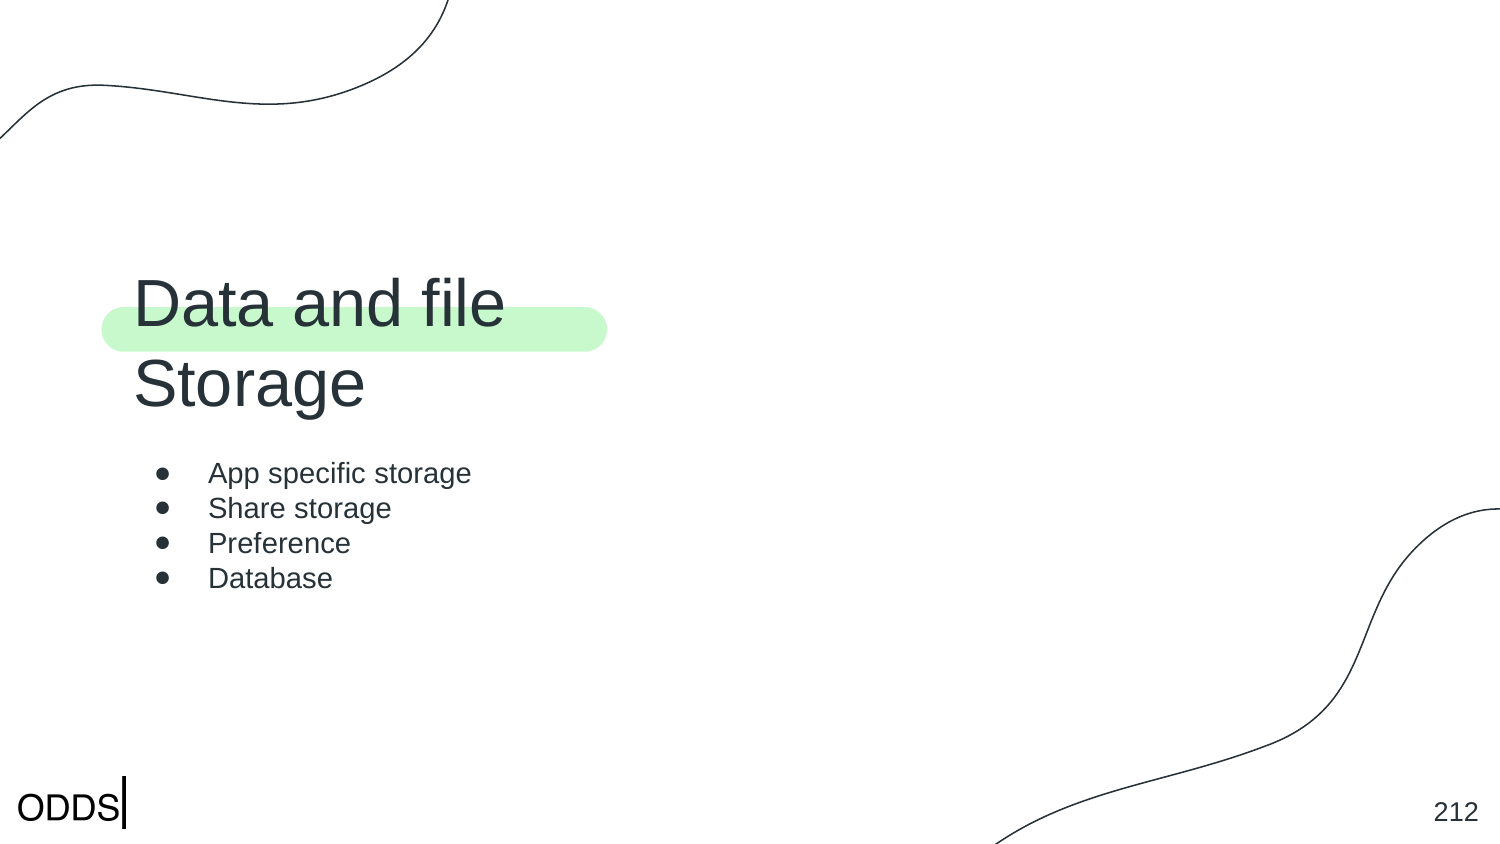

# Data and file Storage

App specific storage
Share storage
Preference
Database
212